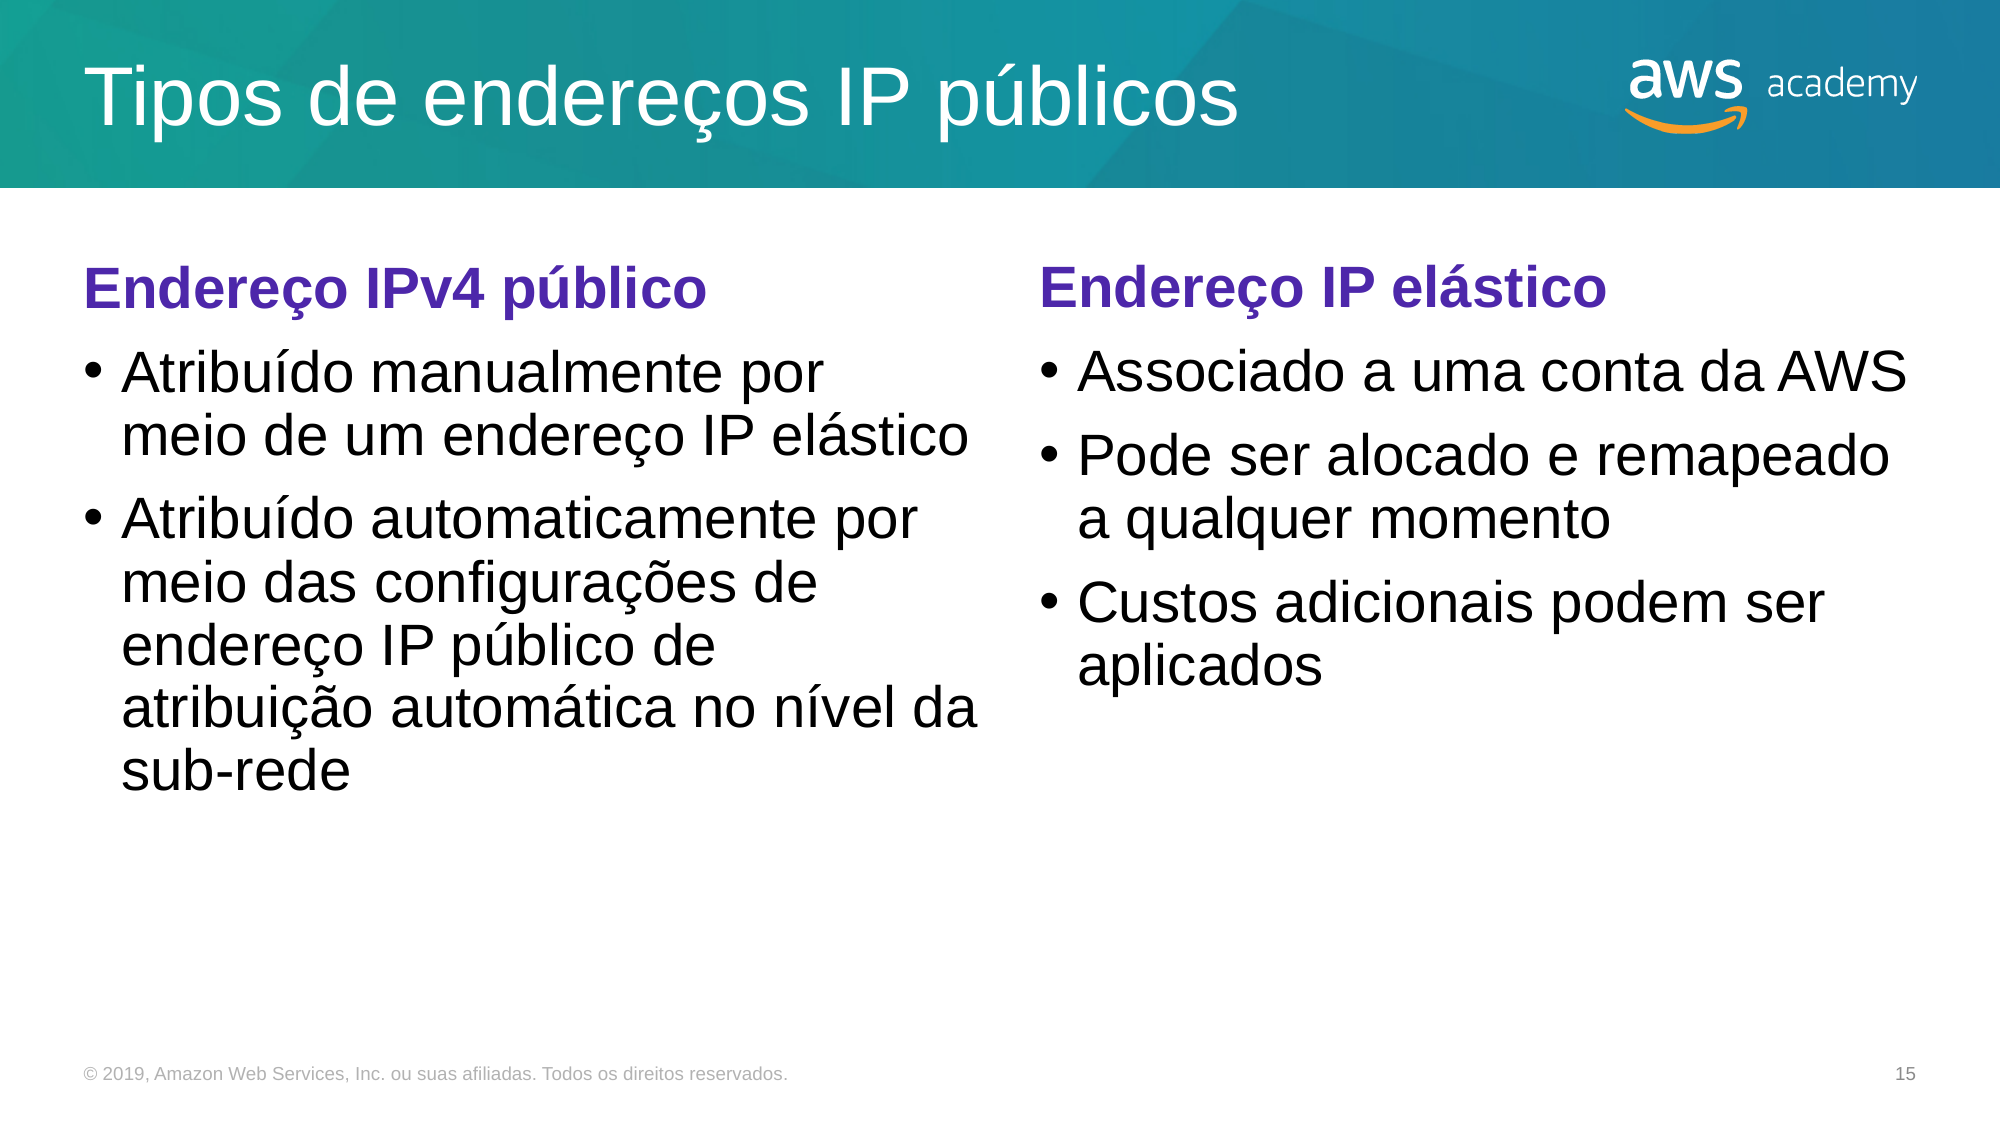

# Tipos de endereços IP públicos
Endereço IP elástico
Associado a uma conta da AWS
Pode ser alocado e remapeado
a qualquer momento
Custos adicionais podem ser aplicados
Endereço IPv4 público
Atribuído manualmente por
meio de um endereço IP elástico
Atribuído automaticamente por meio das configurações de endereço IP público de atribuição automática no nível da sub-rede
© 2019, Amazon Web Services, Inc. ou suas afiliadas. Todos os direitos reservados.
15